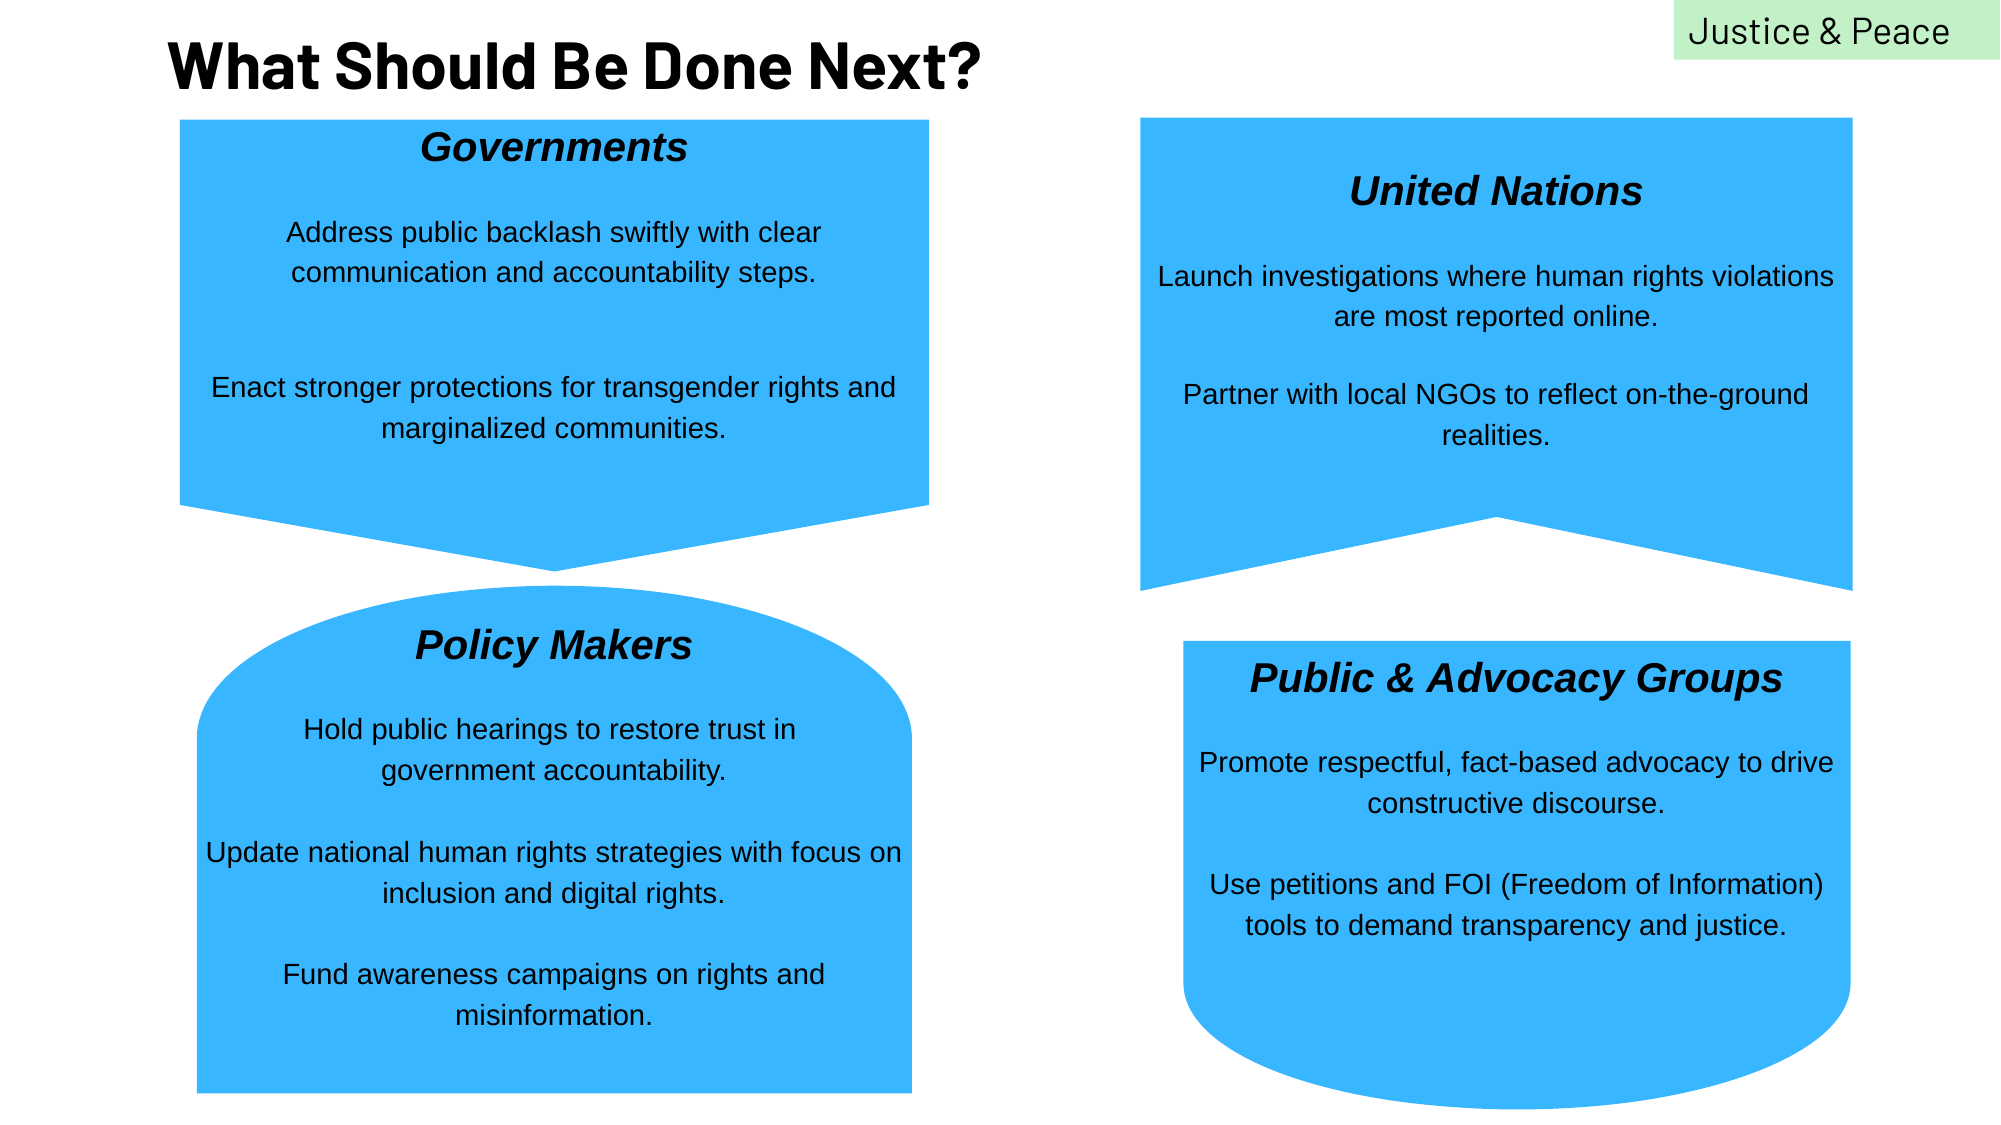

Justice & Peace
What Should Be Done Next?

United Nations

Launch investigations where human rights violations are most reported online.

Partner with local NGOs to reflect on-the-ground realities.

Governments

Address public backlash swiftly with clear communication and accountability steps.

Enact stronger protections for transgender rights and marginalized communities.

Policy Makers

Hold public hearings to restore trust in
government accountability.

Update national human rights strategies with focus on inclusion and digital rights.

Fund awareness campaigns on rights and misinformation.

Public & Advocacy Groups

Promote respectful, fact-based advocacy to drive constructive discourse.

Use petitions and FOI (Freedom of Information) tools to demand transparency and justice.